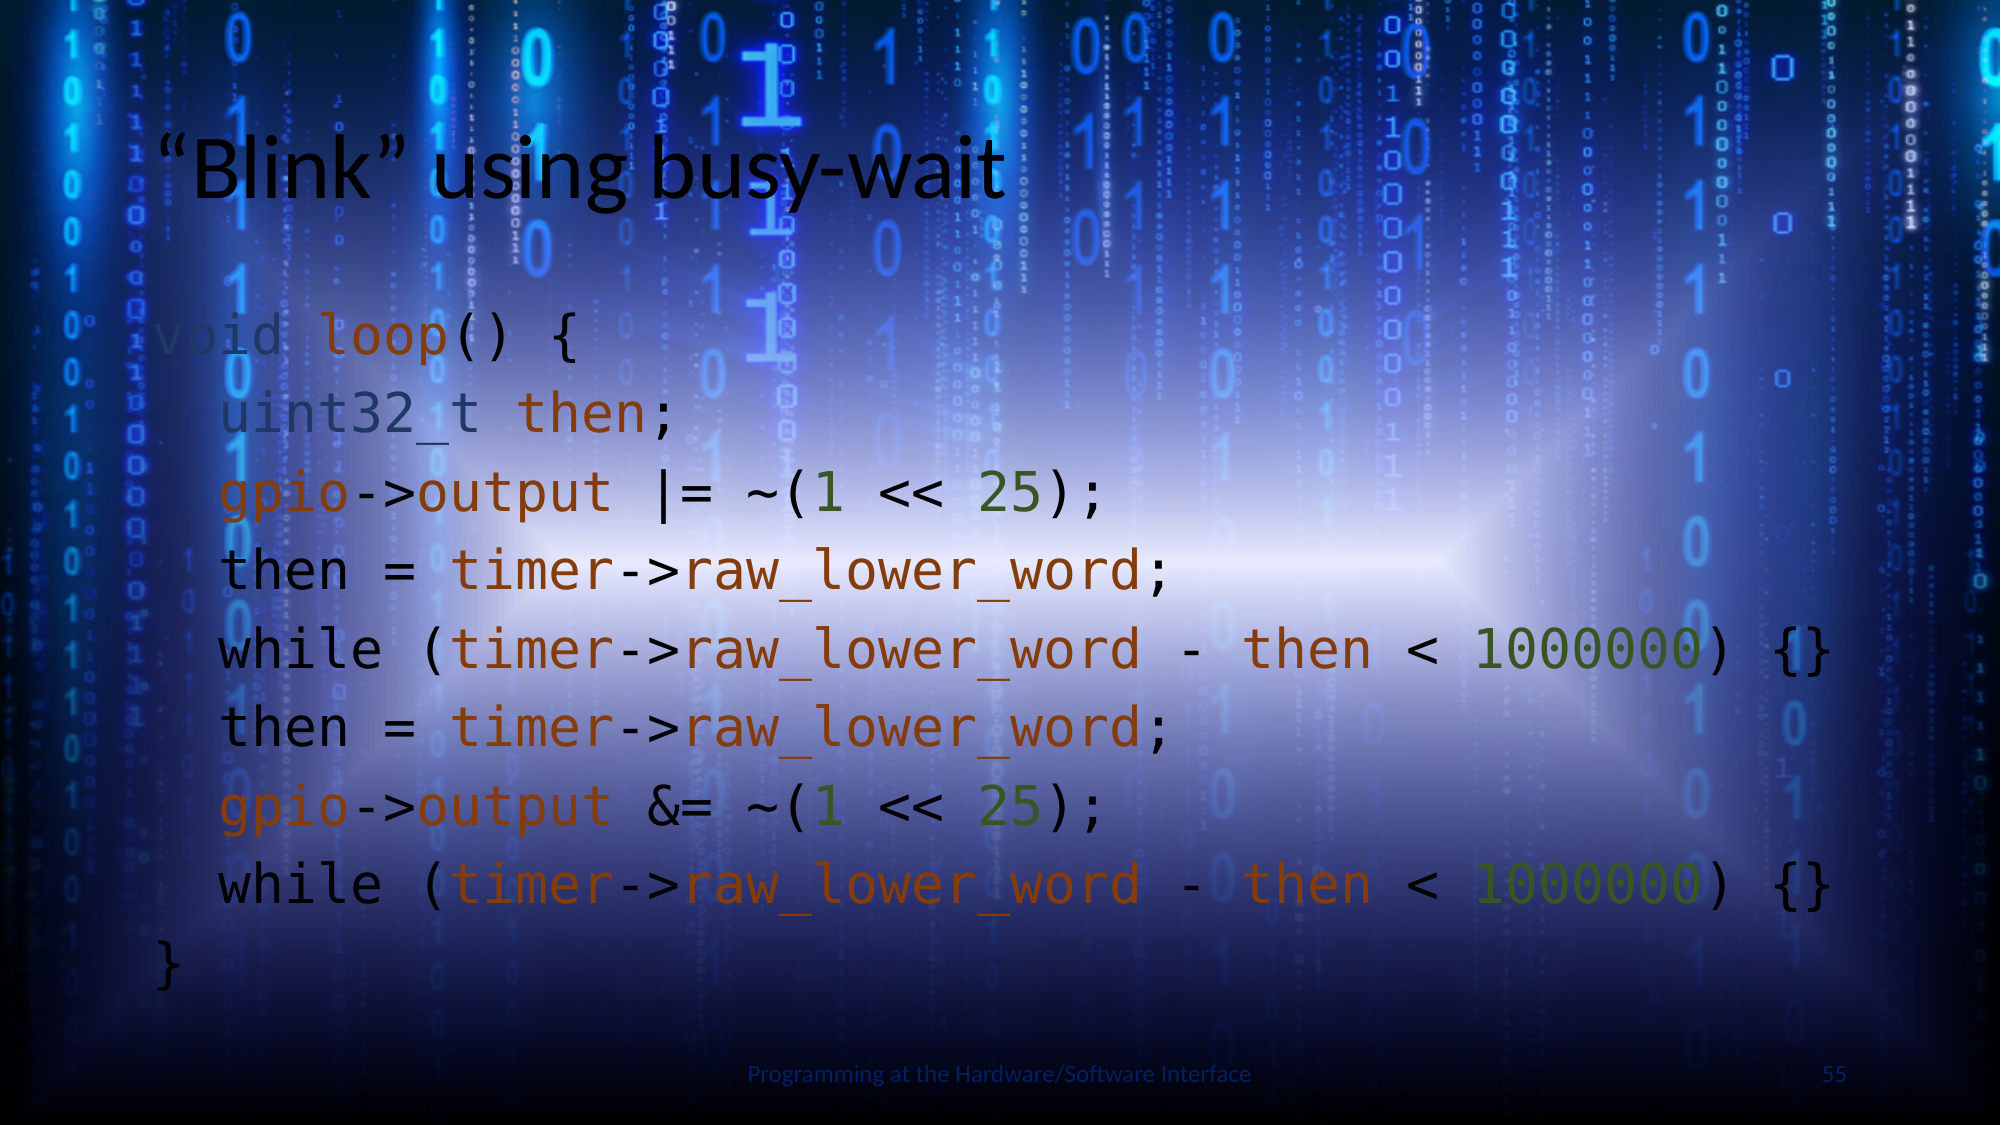

# “Blink” using busy-wait
void loop() {
  uint32_t then;
  gpio->output |= ~(1 << 25);
  then = timer->raw_lower_word;
  while (timer->raw_lower_word - then < 1000000) {}
  then = timer->raw_lower_word;
  gpio->output &= ~(1 << 25);
  while (timer->raw_lower_word - then < 1000000) {}
}

Slide by Bohn
Programming at the Hardware/Software Interface
55